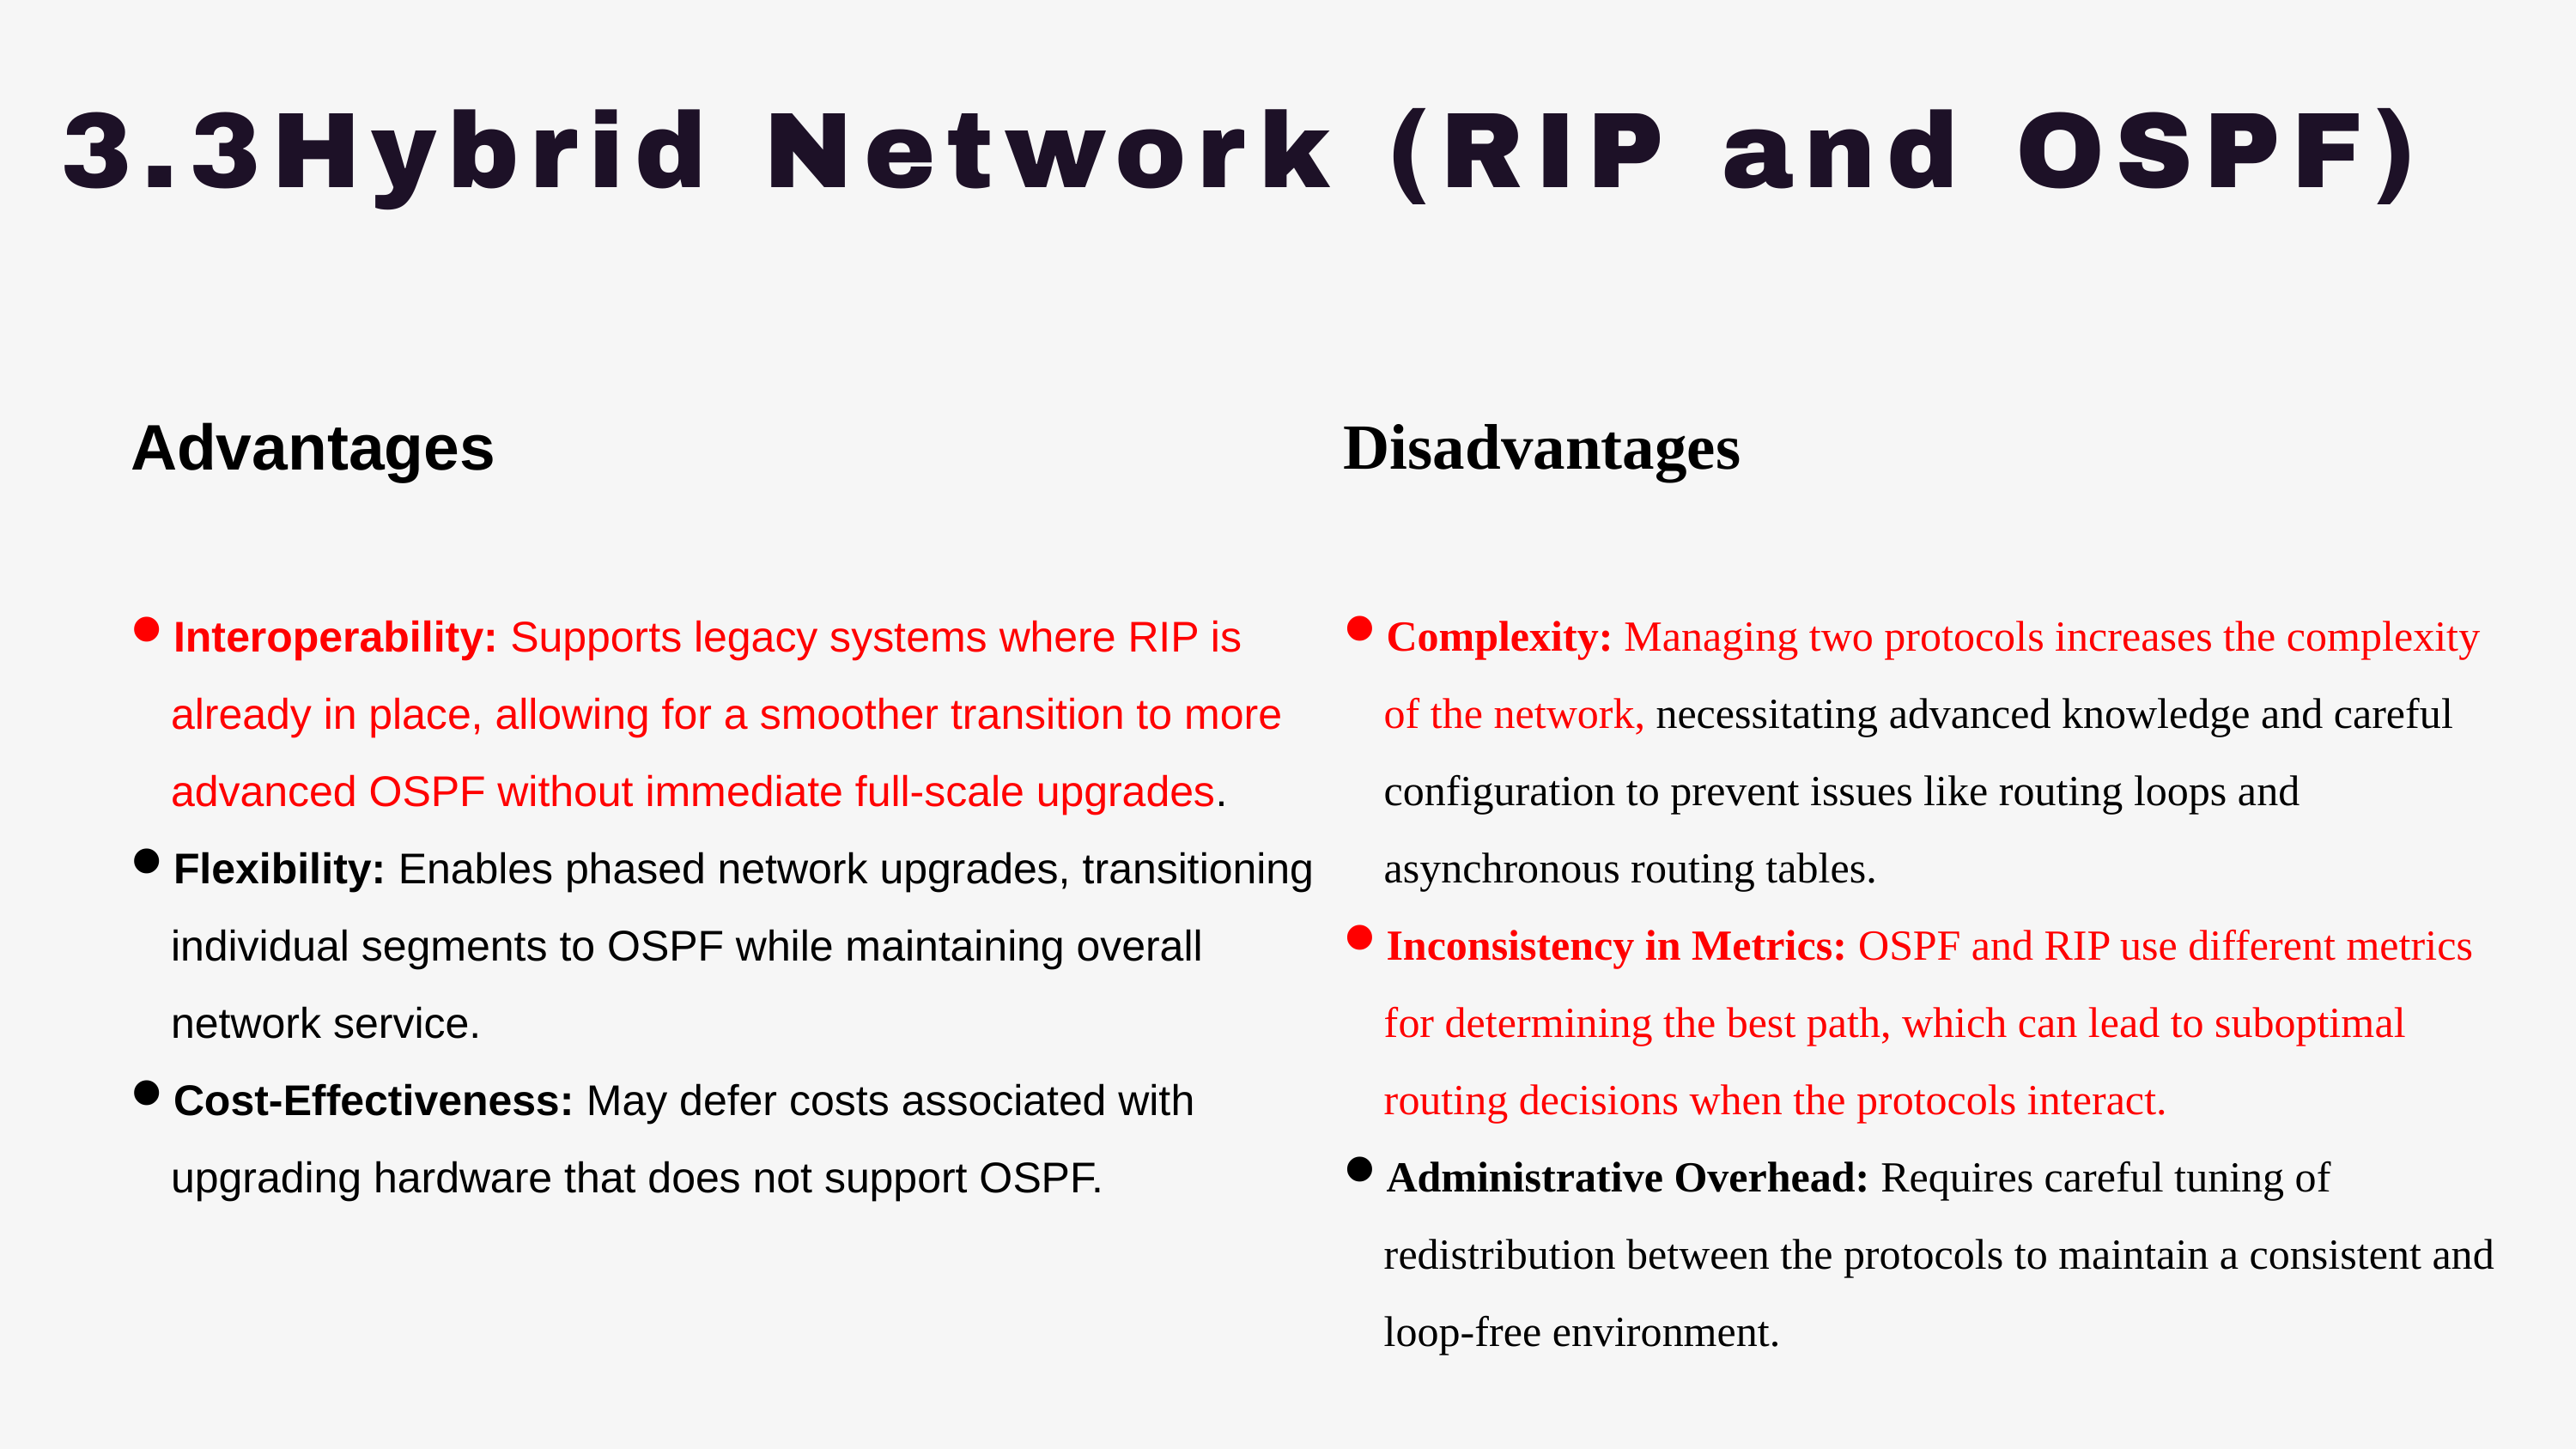

3.3Hybrid Network (RIP and OSPF)
Disadvantages

Complexity: Managing two protocols increases the complexity of the network, necessitating advanced knowledge and careful configuration to prevent issues like routing loops and asynchronous routing tables.
Inconsistency in Metrics: OSPF and RIP use different metrics for determining the best path, which can lead to suboptimal routing decisions when the protocols interact.
Administrative Overhead: Requires careful tuning of redistribution between the protocols to maintain a consistent and loop-free environment.

Advantages

Interoperability: Supports legacy systems where RIP is already in place, allowing for a smoother transition to more advanced OSPF without immediate full-scale upgrades.
Flexibility: Enables phased network upgrades, transitioning individual segments to OSPF while maintaining overall network service.
Cost-Effectiveness: May defer costs associated with upgrading hardware that does not support OSPF.

30